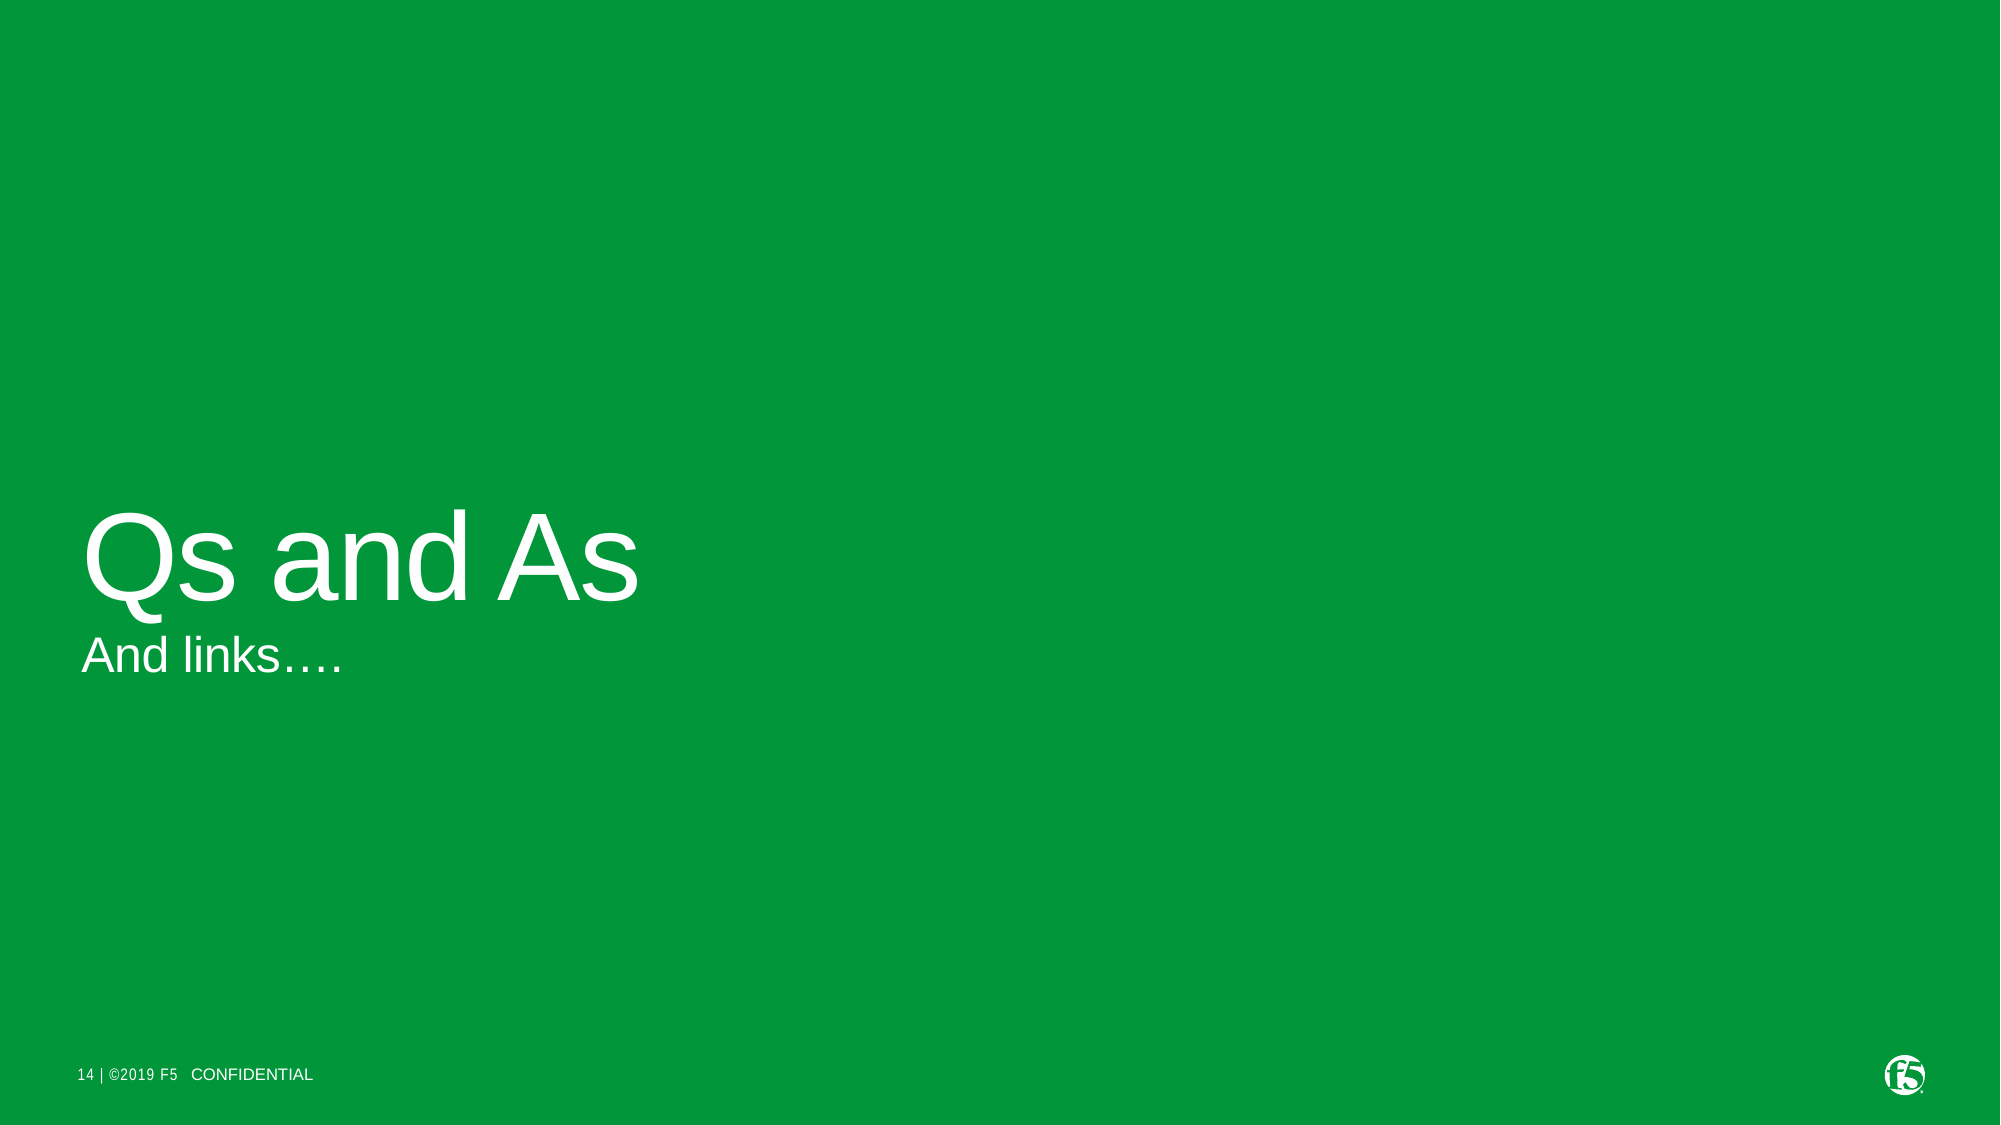

# Qs and As
And links….
CONFIDENTIAL